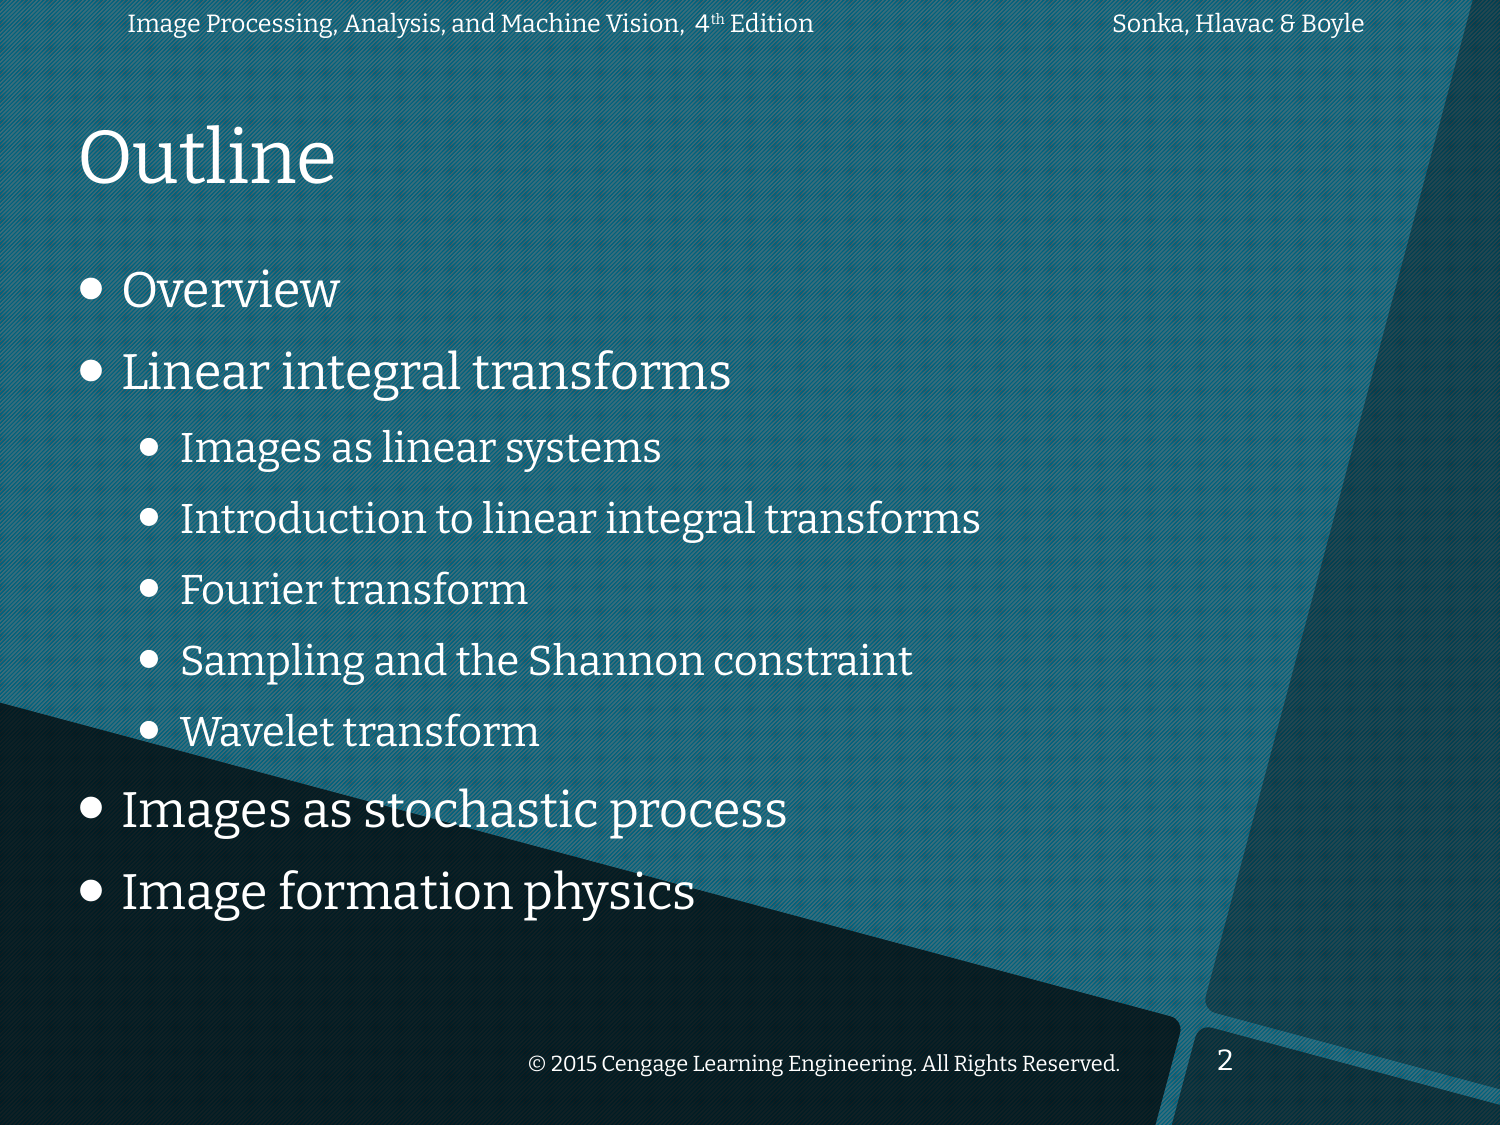

Image Processing, Analysis, and Machine Vision,  4th Edition		                 Sonka, Hlavac & Boyle
# Outline
Overview
Linear integral transforms
Images as linear systems
Introduction to linear integral transforms
Fourier transform
Sampling and the Shannon constraint
Wavelet transform
Images as stochastic process
Image formation physics

2
© 2015 Cengage Learning Engineering. All Rights Reserved.